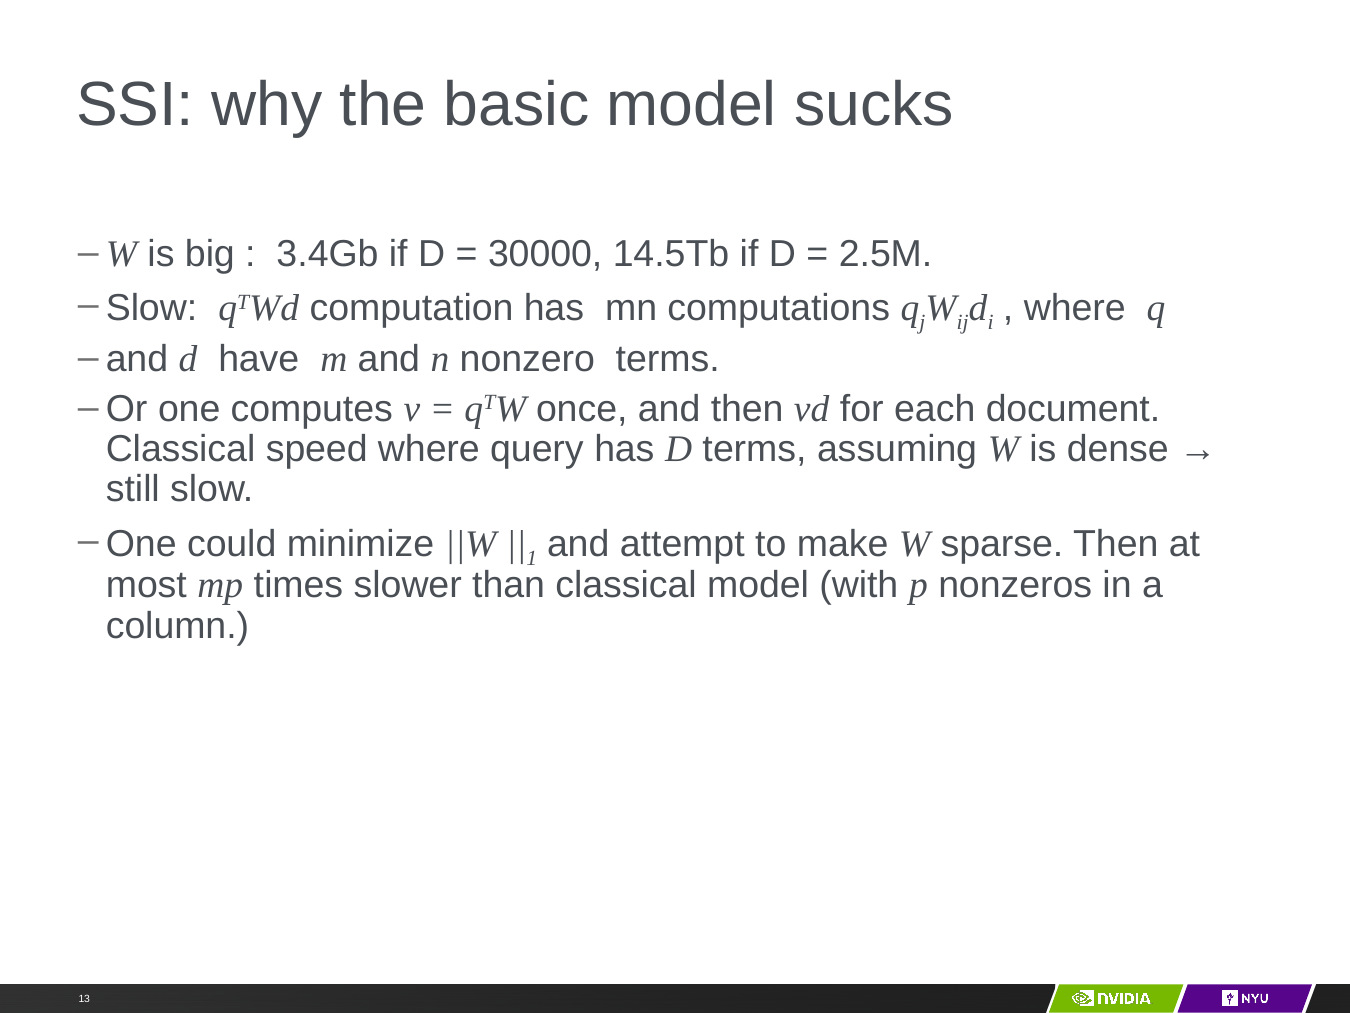

# SSI: why the basic model sucks
W is big :  3.4Gb if D = 30000, 14.5Tb if D = 2.5M.
Slow:  qTWd computation has  mn computations qjWijdi , where  q
and d  have  m and n nonzero  terms.
Or one computes v = qTW once, and then vd for each document.  Classical speed where query has D terms, assuming W is dense →  still slow.
One could minimize ||W ||1 and attempt to make W sparse. Then at  most mp times slower than classical model (with p nonzeros in a  column.)